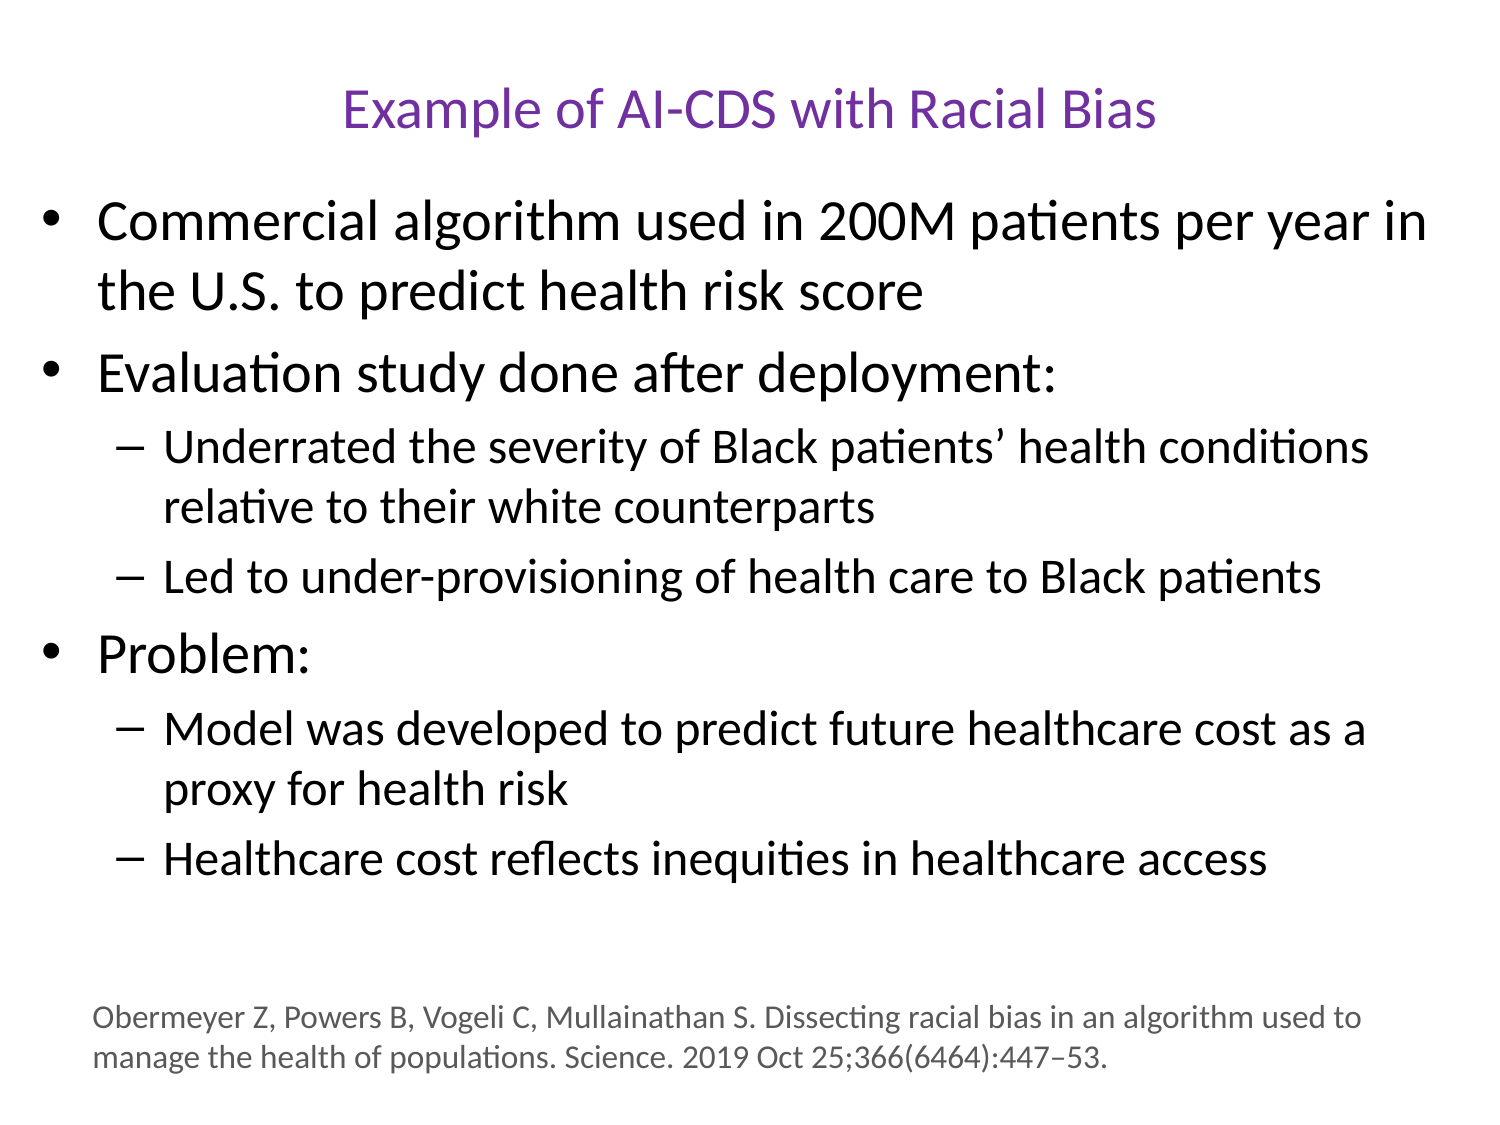

Example of AI-CDS with Racial Bias
Commercial algorithm used in 200M patients per year in the U.S. to predict health risk score
Evaluation study done after deployment:
Underrated the severity of Black patients’ health conditions relative to their white counterparts
Led to under-provisioning of health care to Black patients
Problem:
Model was developed to predict future healthcare cost as a proxy for health risk
Healthcare cost reflects inequities in healthcare access
Obermeyer Z, Powers B, Vogeli C, Mullainathan S. Dissecting racial bias in an algorithm used to manage the health of populations. Science. 2019 Oct 25;366(6464):447–53.